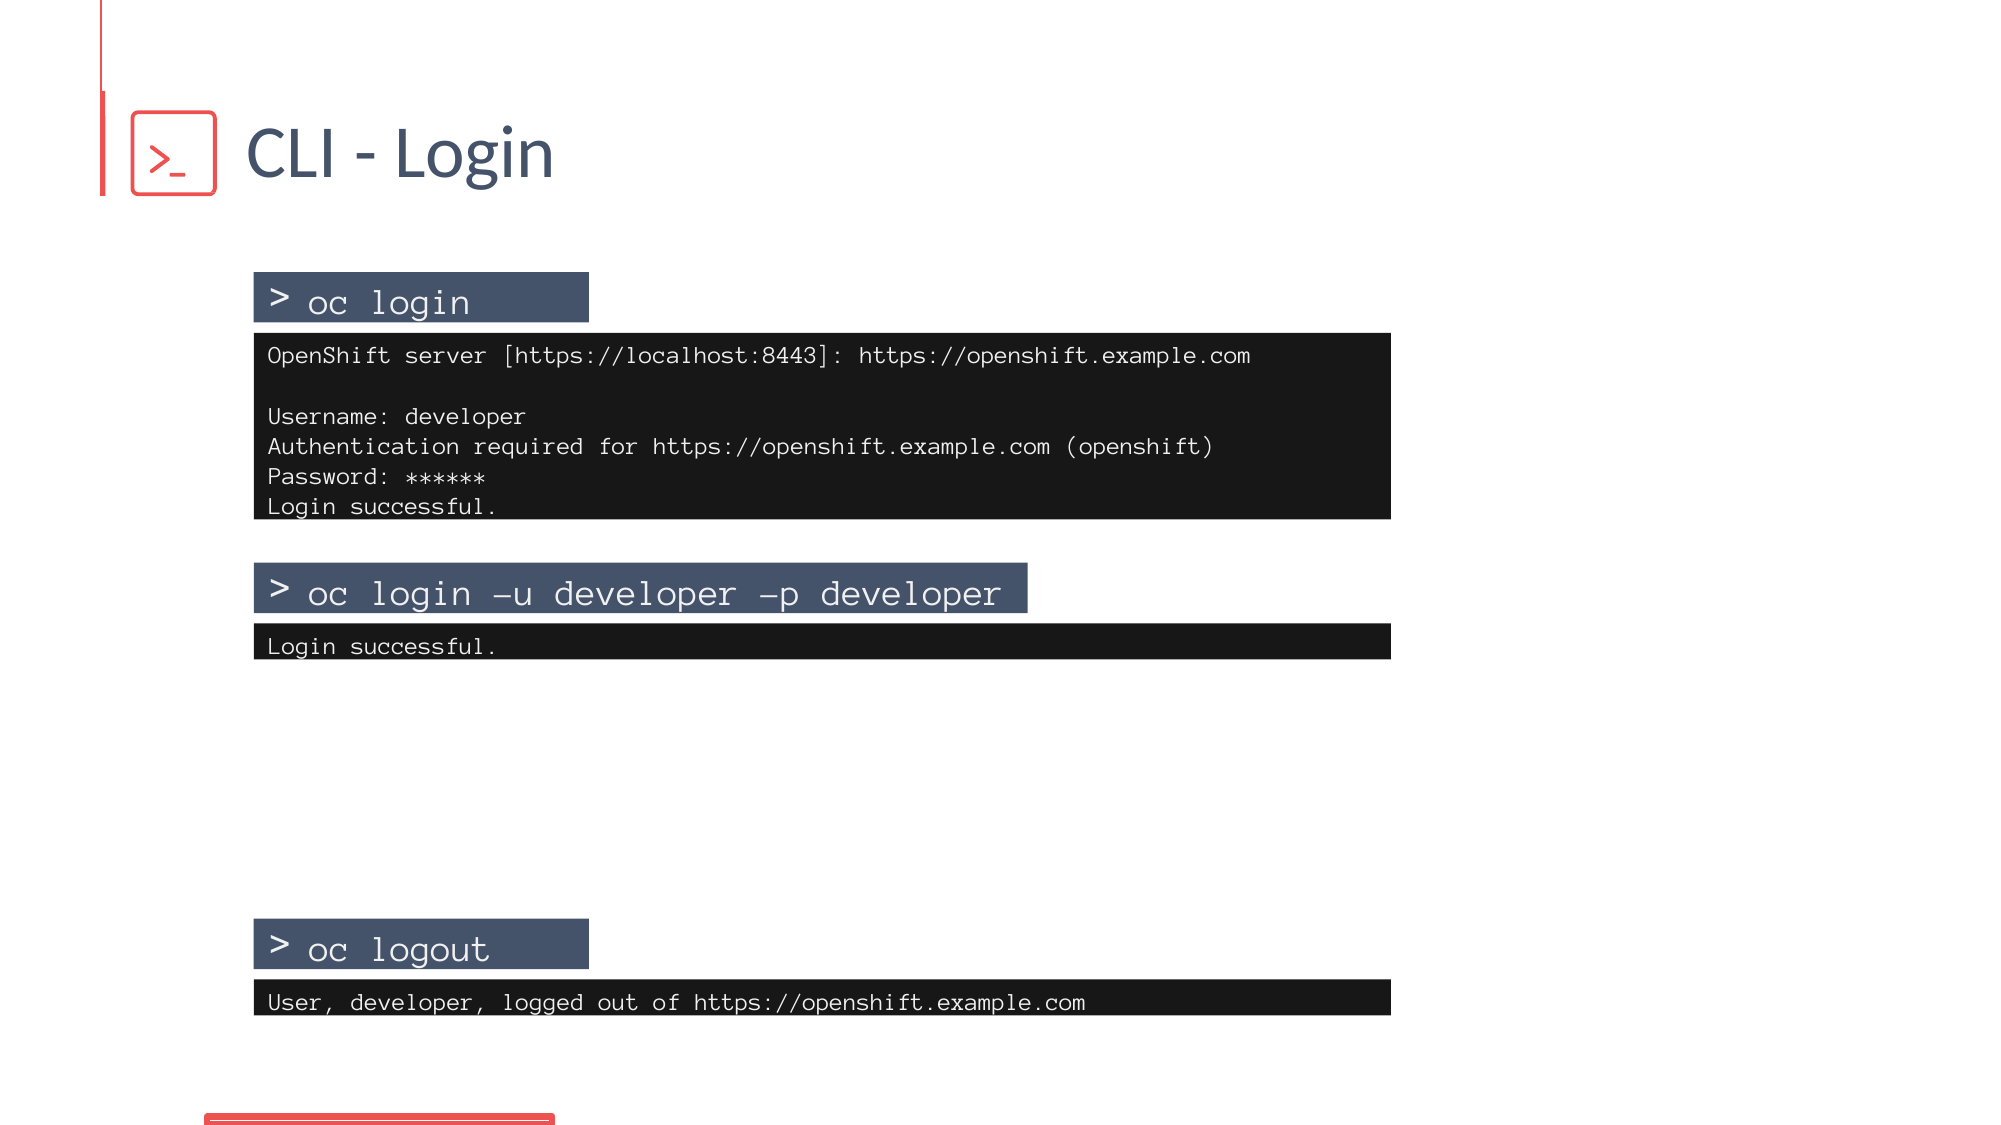

# CLI - Login

oc login
OpenShift server [https://localhost:8443]: https://openshift.example.com

Username: developer
Authentication required for https://openshift.example.com (openshift) Password: ******
Login successful.
oc login –u developer –p developer
Login successful.
oc logout
User, developer, logged out of https://openshift.example.com